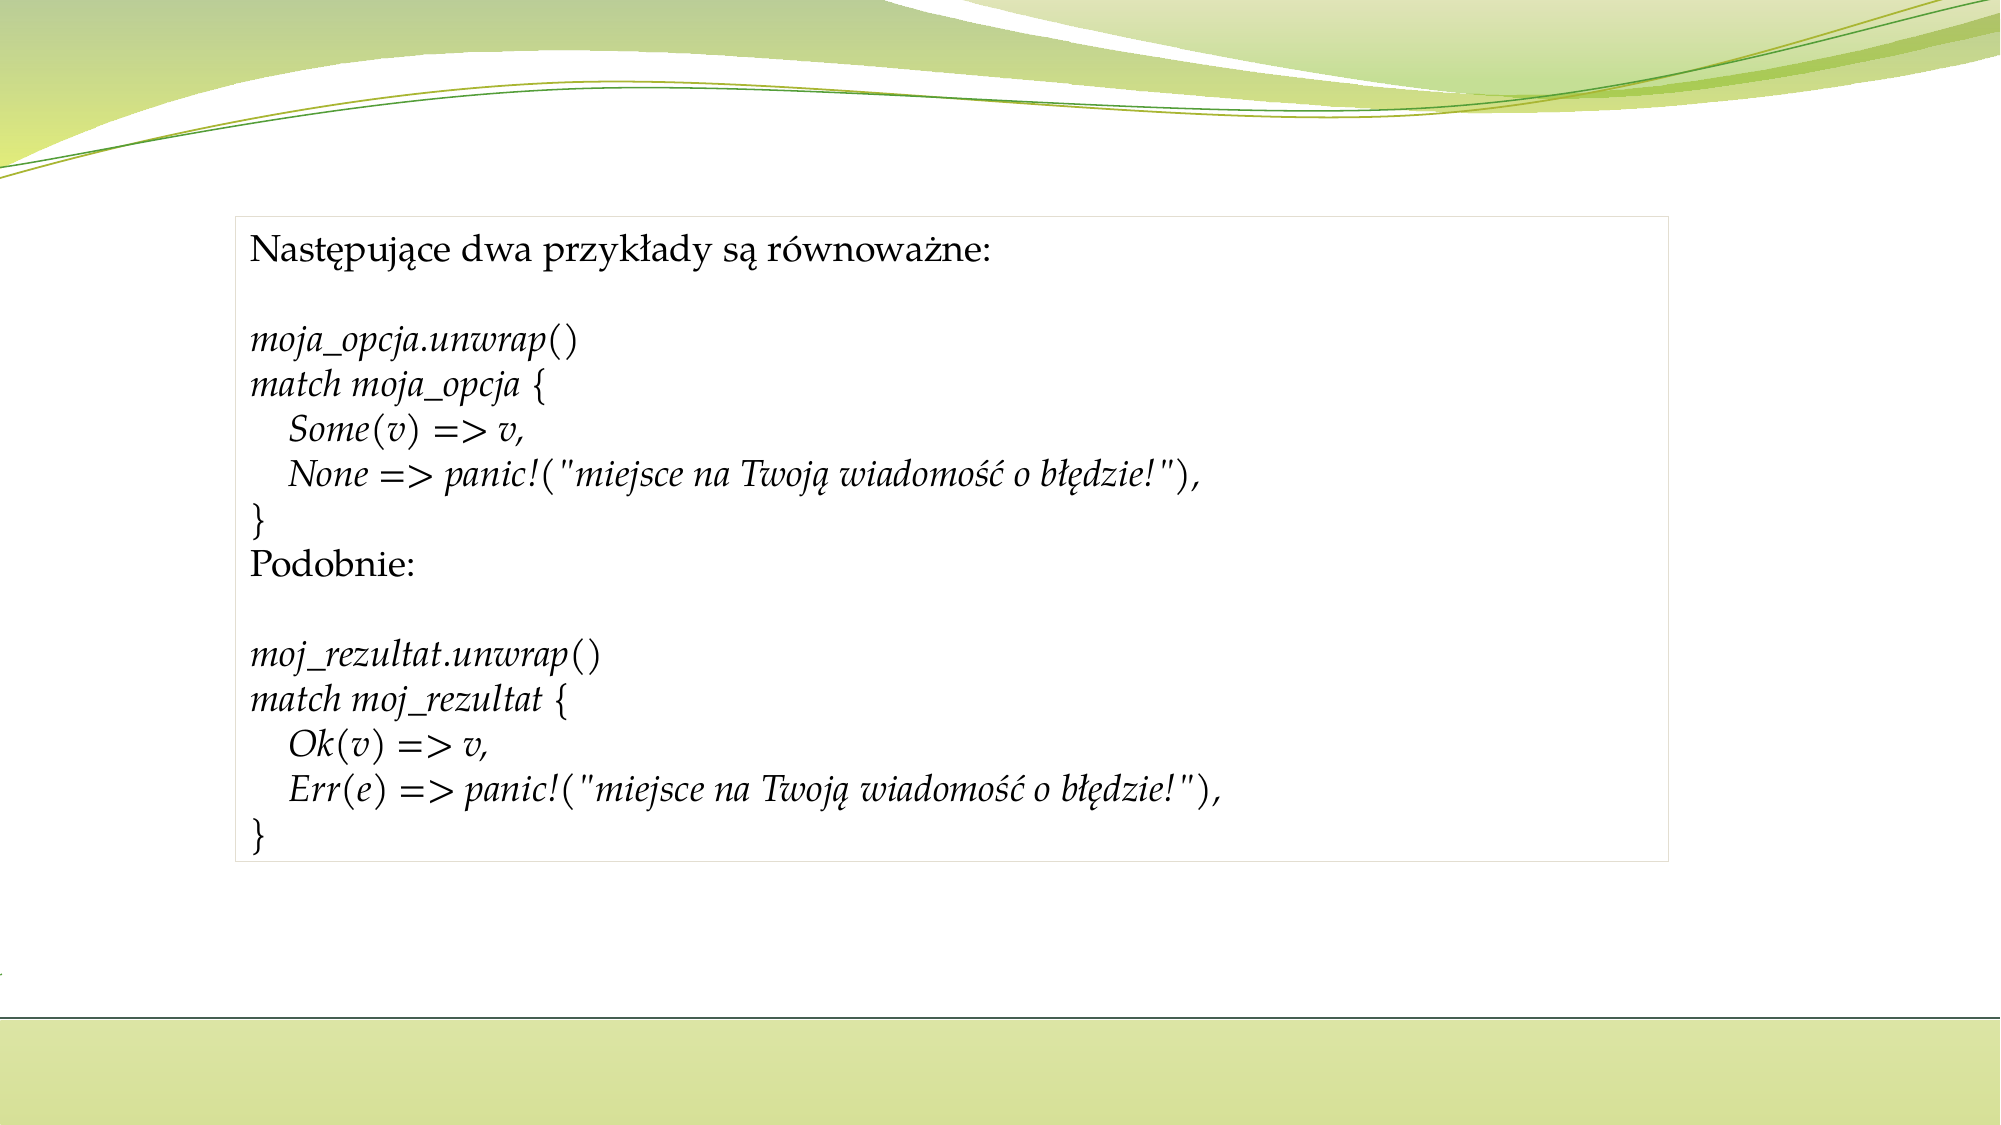

Następujące dwa przykłady są równoważne:

moja_opcja.unwrap()
match moja_opcja {
    Some(v) => v,
    None => panic!("miejsce na Twoją wiadomość o błędzie!"),
}
Podobnie:

moj_rezultat.unwrap()
match moj_rezultat {
    Ok(v) => v,
    Err(e) => panic!("miejsce na Twoją wiadomość o błędzie!"),
}